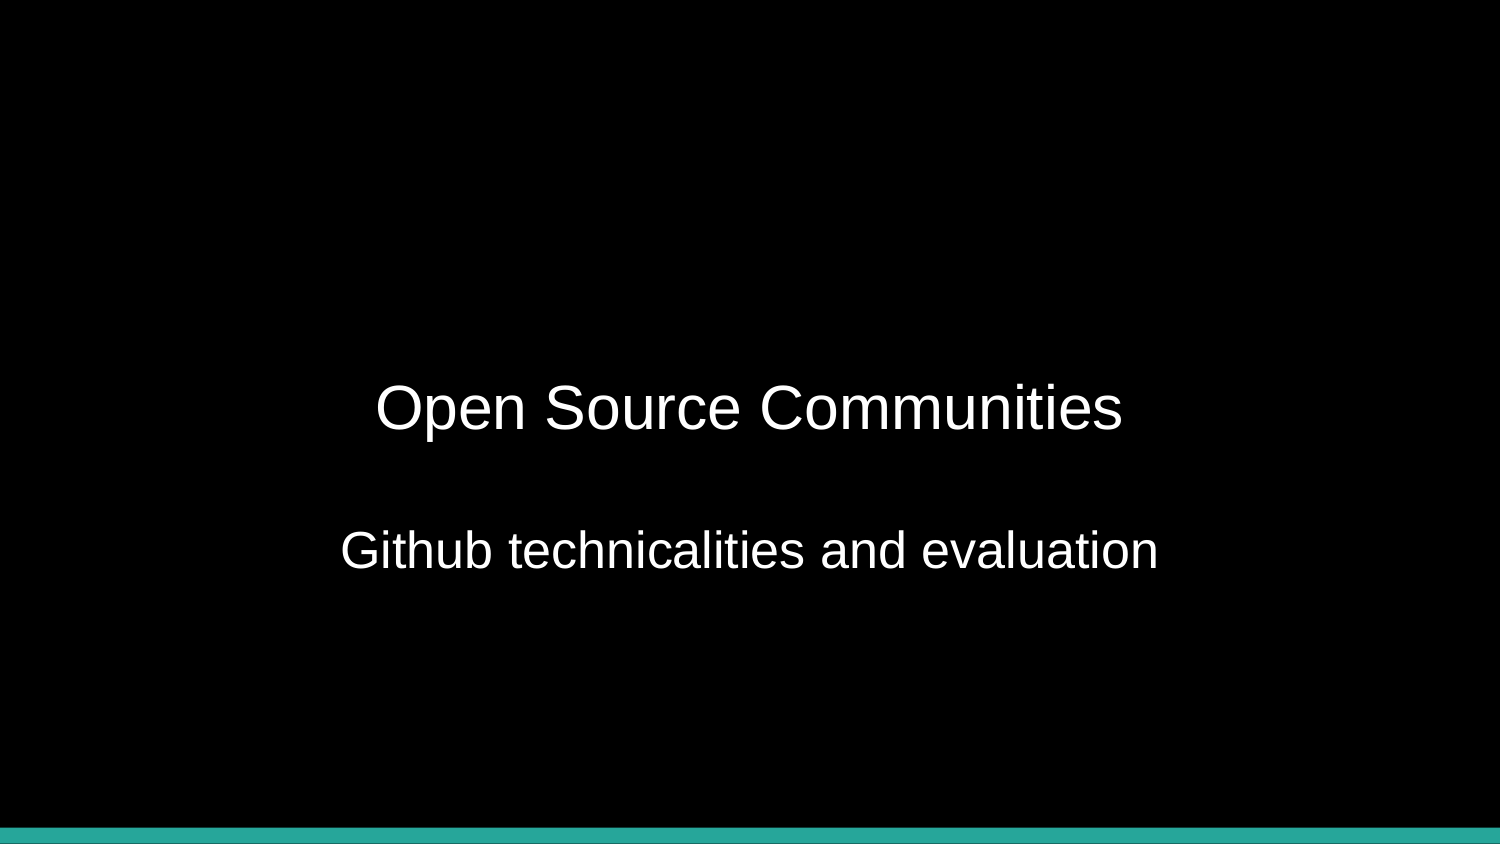

# Open Source Communities

Github technicalities and evaluation